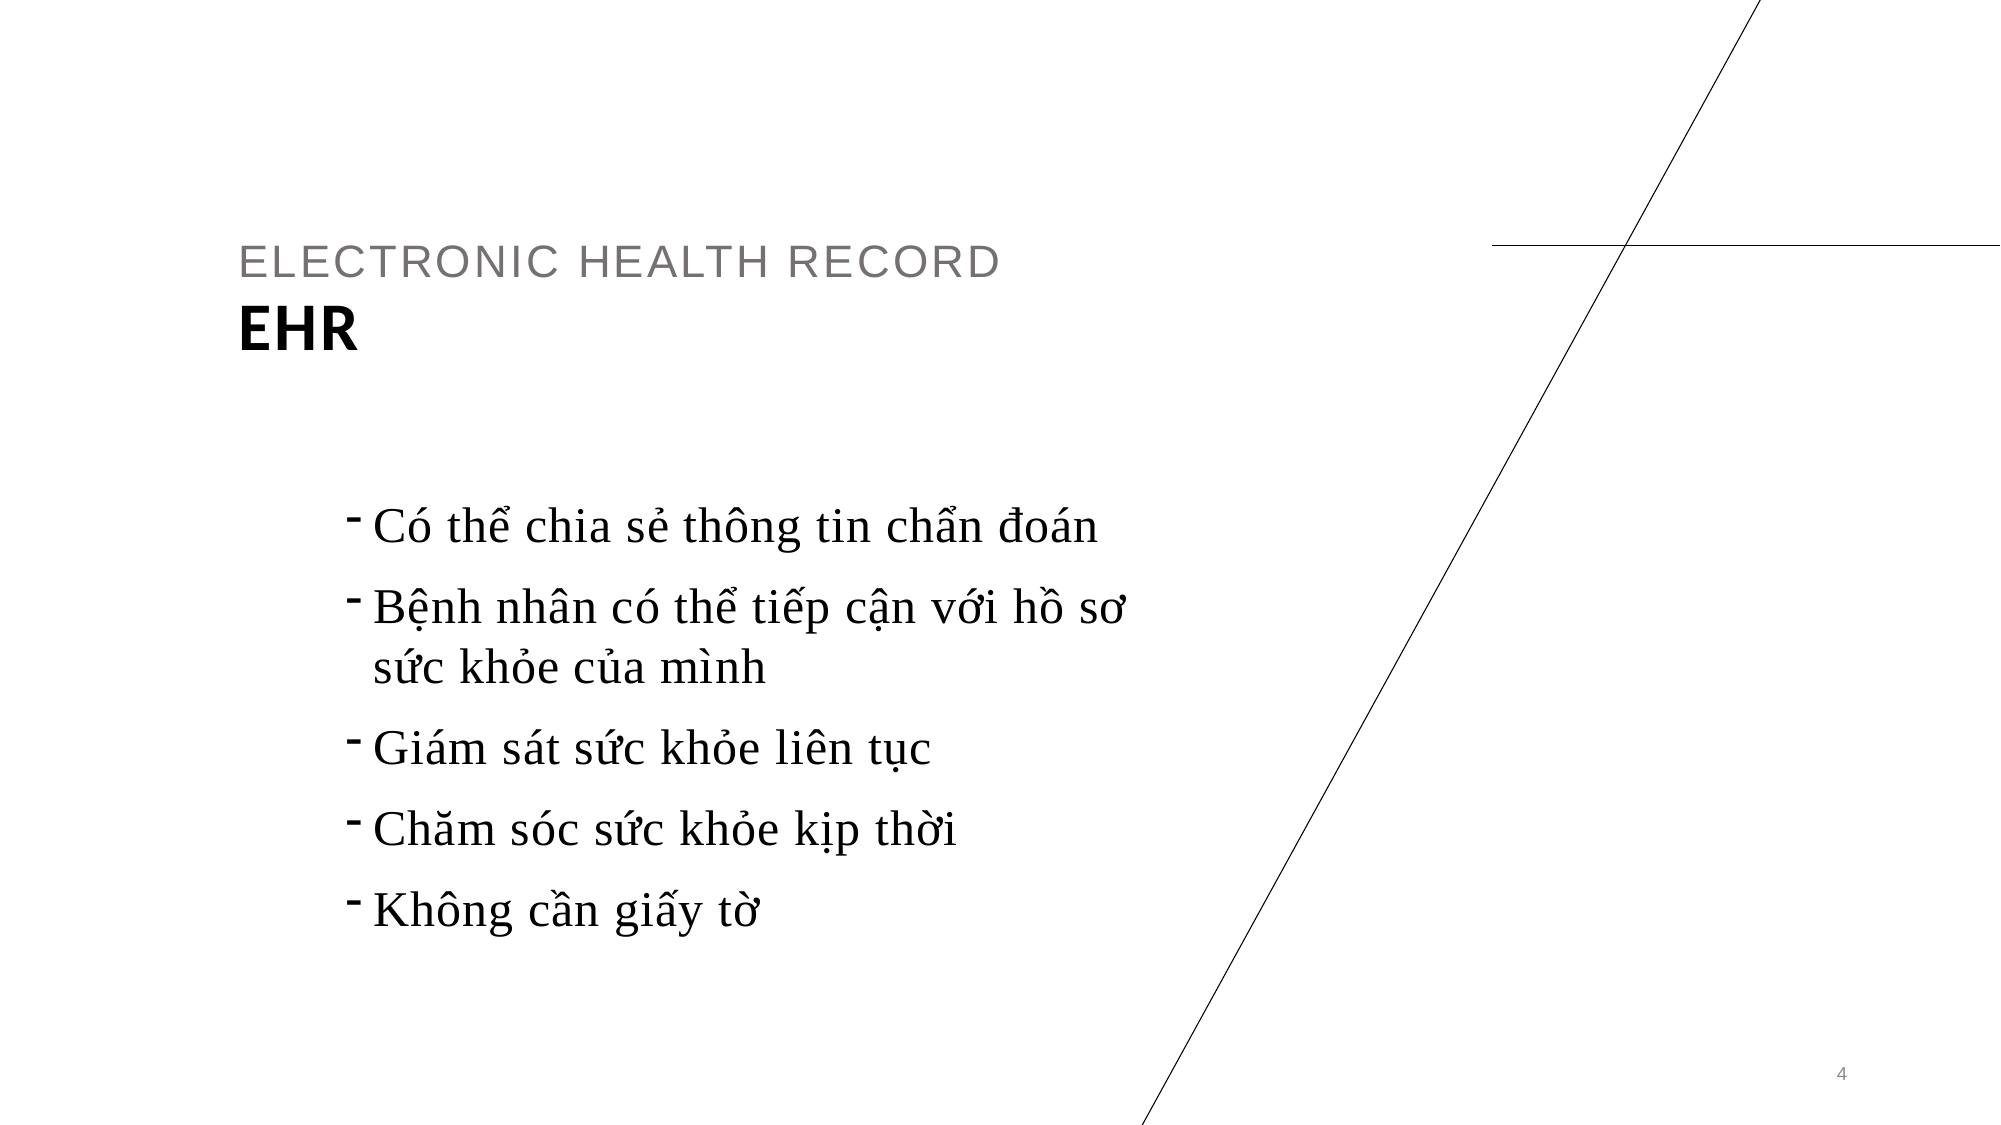

# Electronic Health Record EHR
Có thể chia sẻ thông tin chẩn đoán
Bệnh nhân có thể tiếp cận với hồ sơ sức khỏe của mình
Giám sát sức khỏe liên tục
Chăm sóc sức khỏe kịp thời
Không cần giấy tờ

4